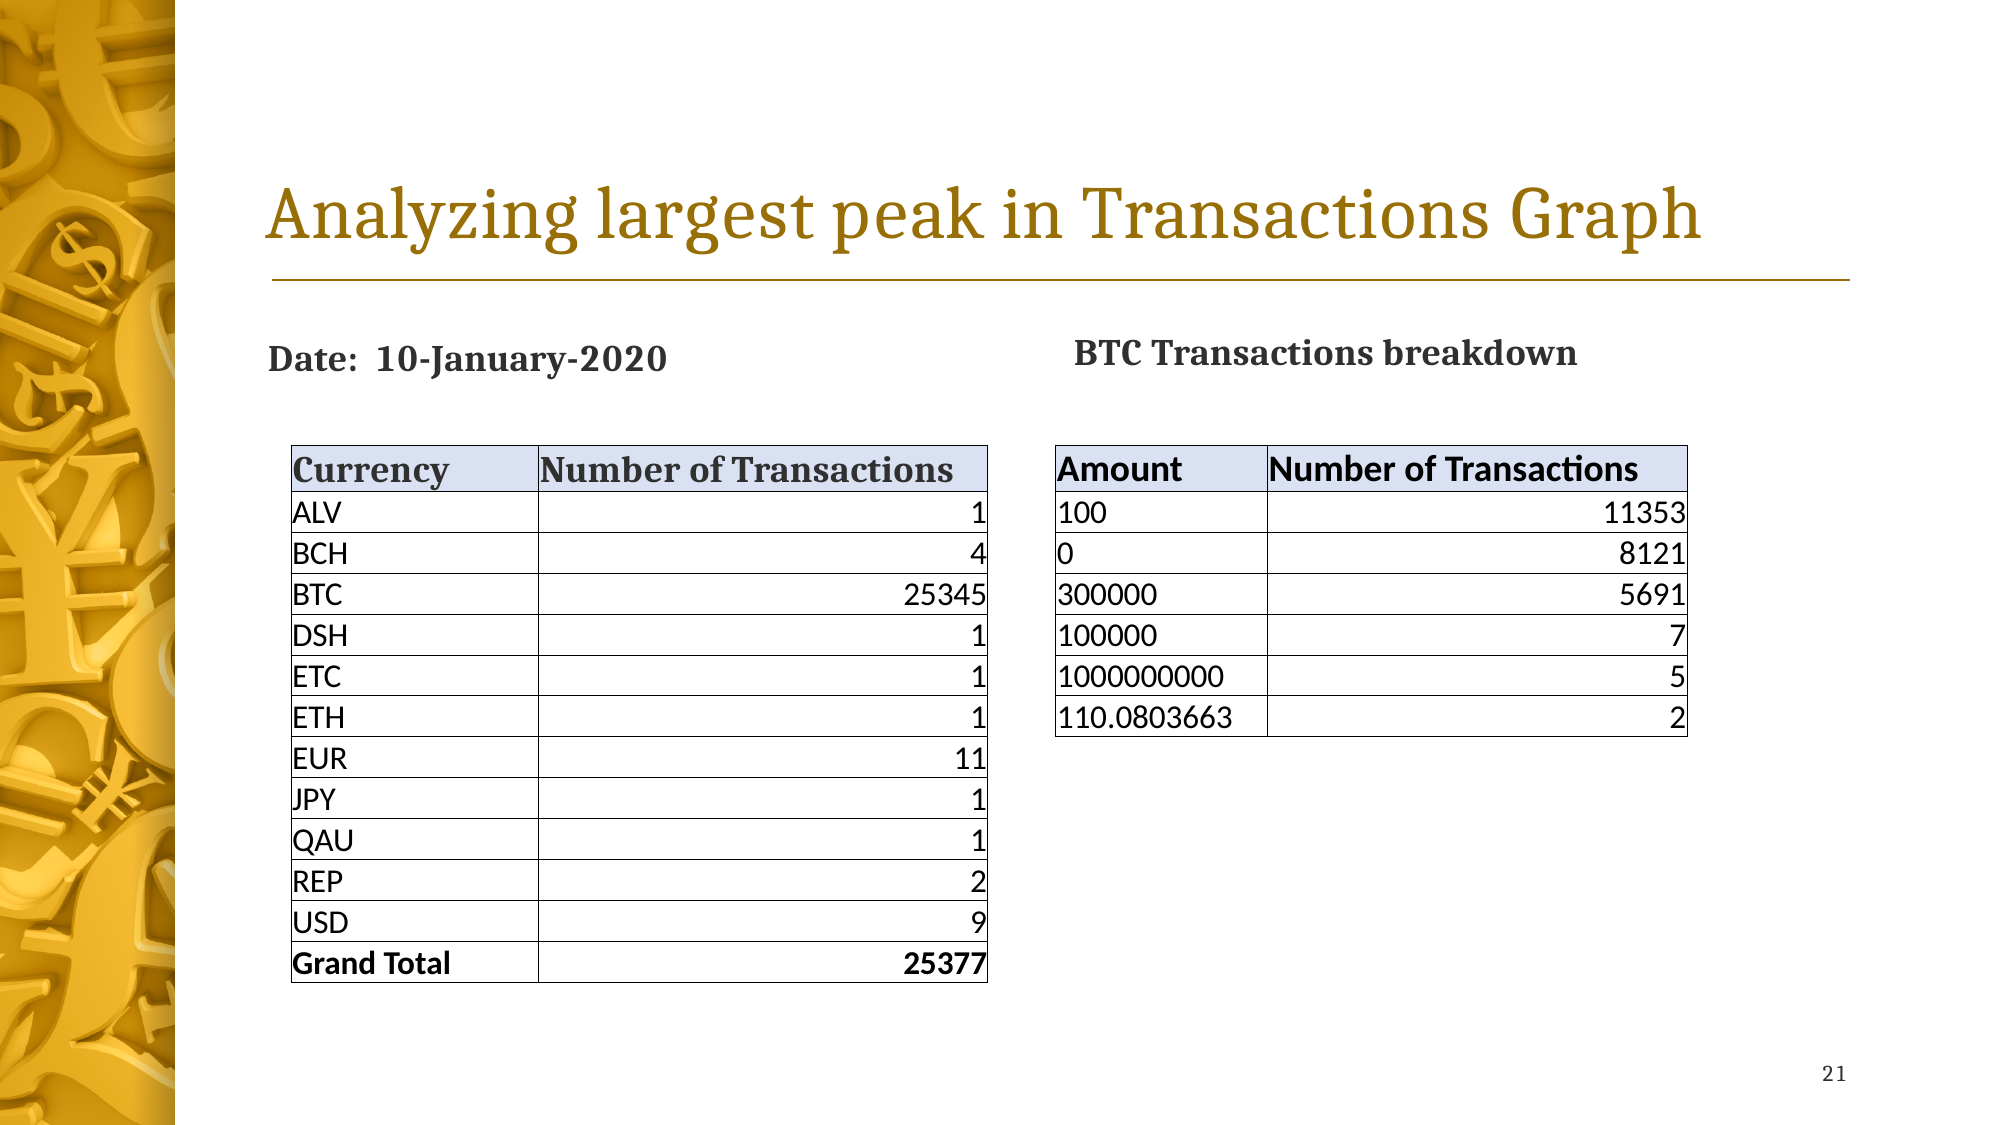

# Analyzing largest peak in Transactions Graph
BTC Transactions breakdown
Date:  10-January-2020
| Currency | Number of Transactions |
| --- | --- |
| ALV | 1 |
| BCH | 4 |
| BTC | 25345 |
| DSH | 1 |
| ETC | 1 |
| ETH | 1 |
| EUR | 11 |
| JPY | 1 |
| QAU | 1 |
| REP | 2 |
| USD | 9 |
| Grand Total | 25377 |
| Amount | Number of Transactions |
| --- | --- |
| 100 | 11353 |
| 0 | 8121 |
| 300000 | 5691 |
| 100000 | 7 |
| 1000000000 | 5 |
| 110.0803663 | 2 |
21